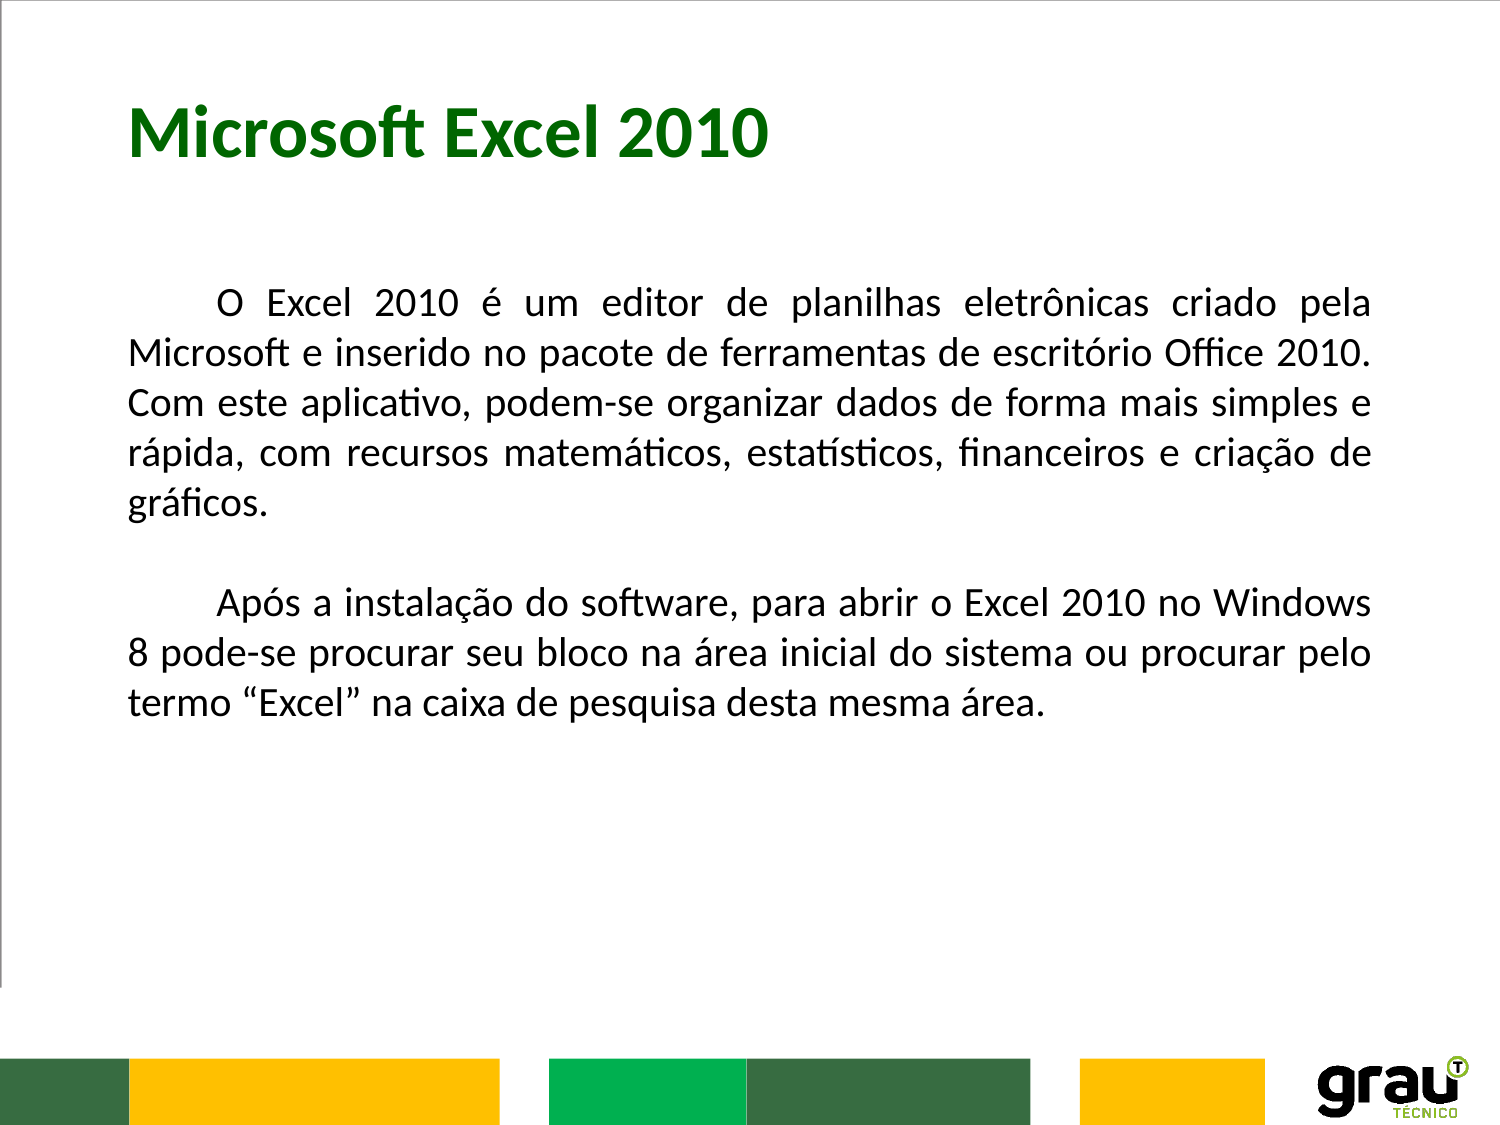

Microsoft Excel 2010
O Excel 2010 é um editor de planilhas eletrônicas criado pela Microsoft e inserido no pacote de ferramentas de escritório Office 2010. Com este aplicativo, podem-se organizar dados de forma mais simples e rápida, com recursos matemáticos, estatísticos, financeiros e criação de gráficos.

Após a instalação do software, para abrir o Excel 2010 no Windows 8 pode-se procurar seu bloco na área inicial do sistema ou procurar pelo termo “Excel” na caixa de pesquisa desta mesma área.